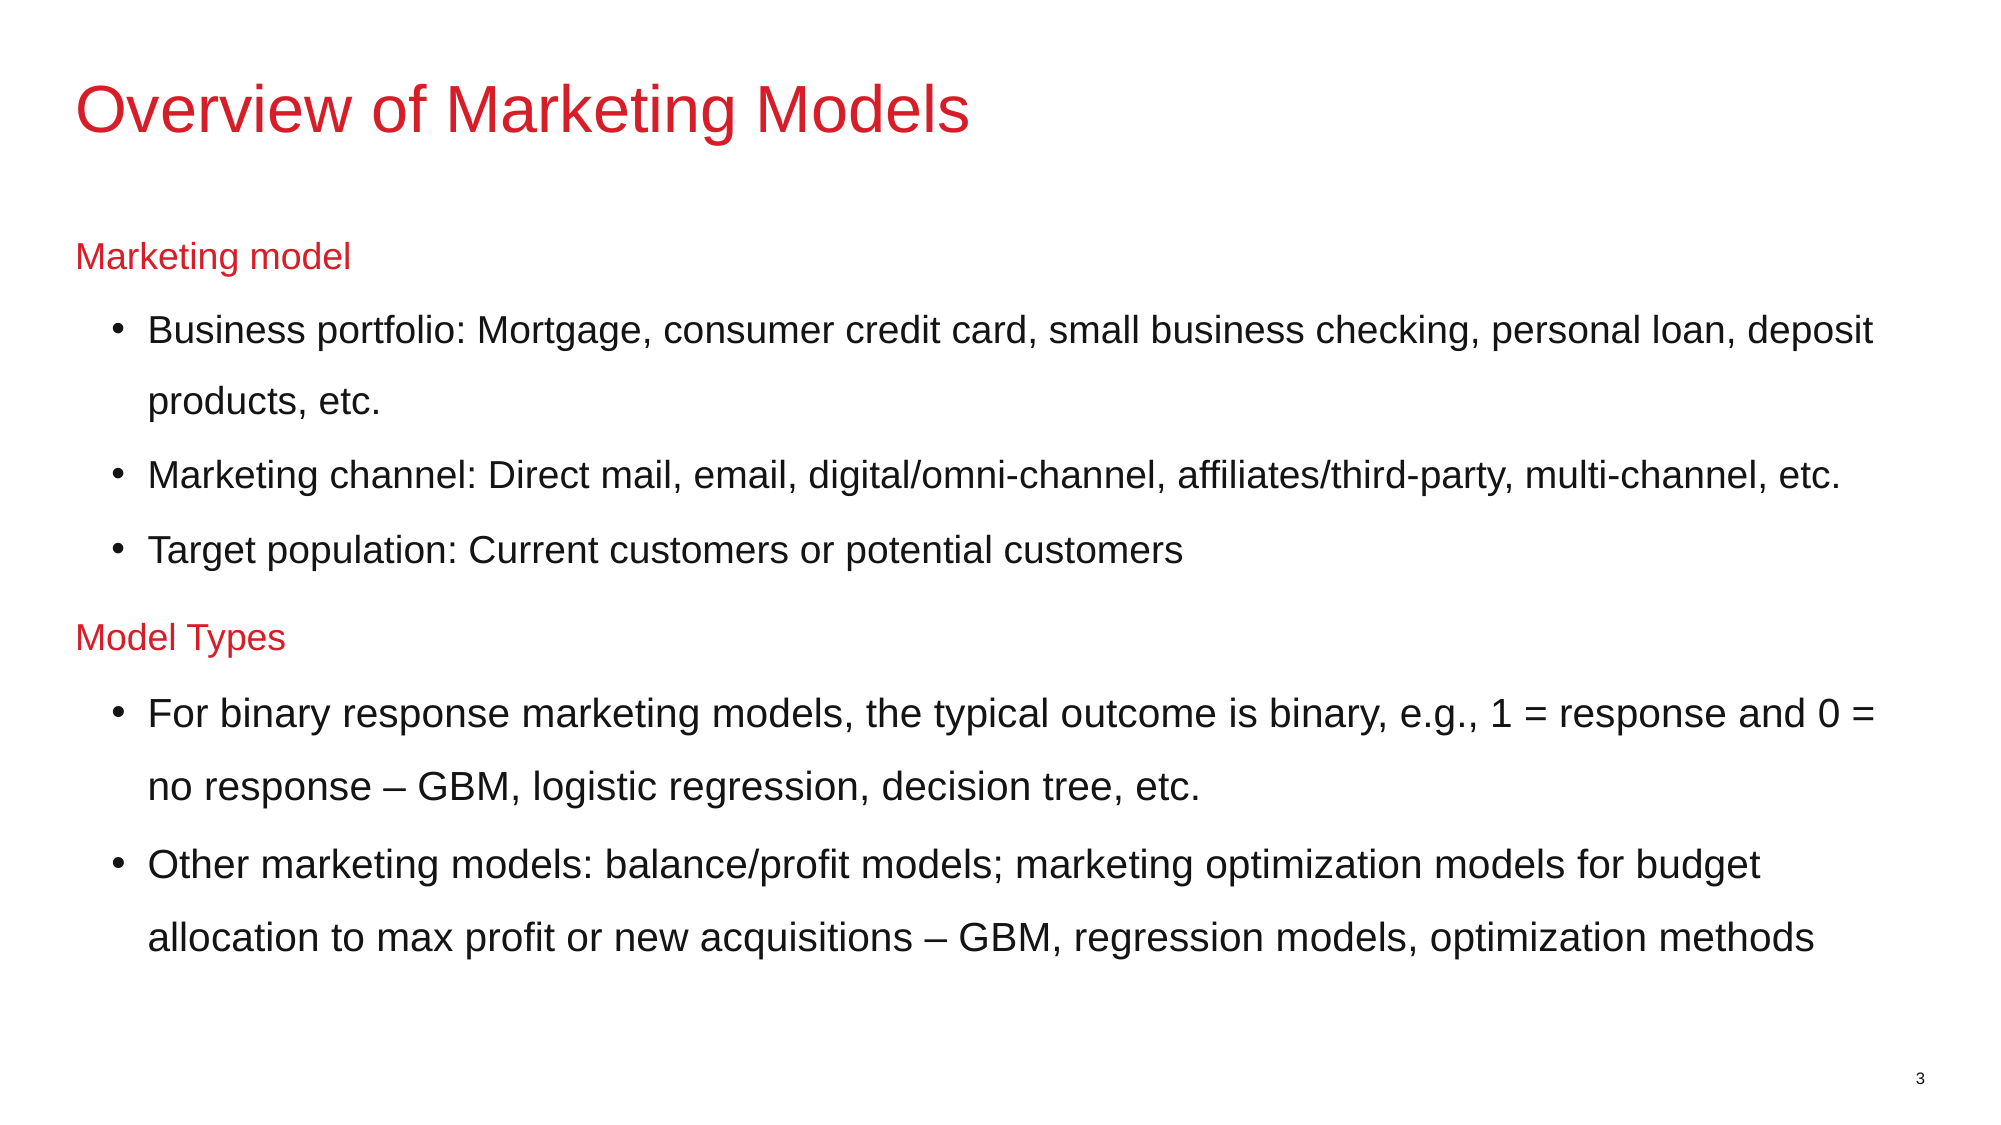

# Overview of Marketing Models
Marketing model
Business portfolio: Mortgage, consumer credit card, small business checking, personal loan, deposit products, etc.
Marketing channel: Direct mail, email, digital/omni-channel, affiliates/third-party, multi-channel, etc.
Target population: Current customers or potential customers
Model Types
For binary response marketing models, the typical outcome is binary, e.g., 1 = response and 0 = no response – GBM, logistic regression, decision tree, etc.
Other marketing models: balance/profit models; marketing optimization models for budget allocation to max profit or new acquisitions – GBM, regression models, optimization methods

3